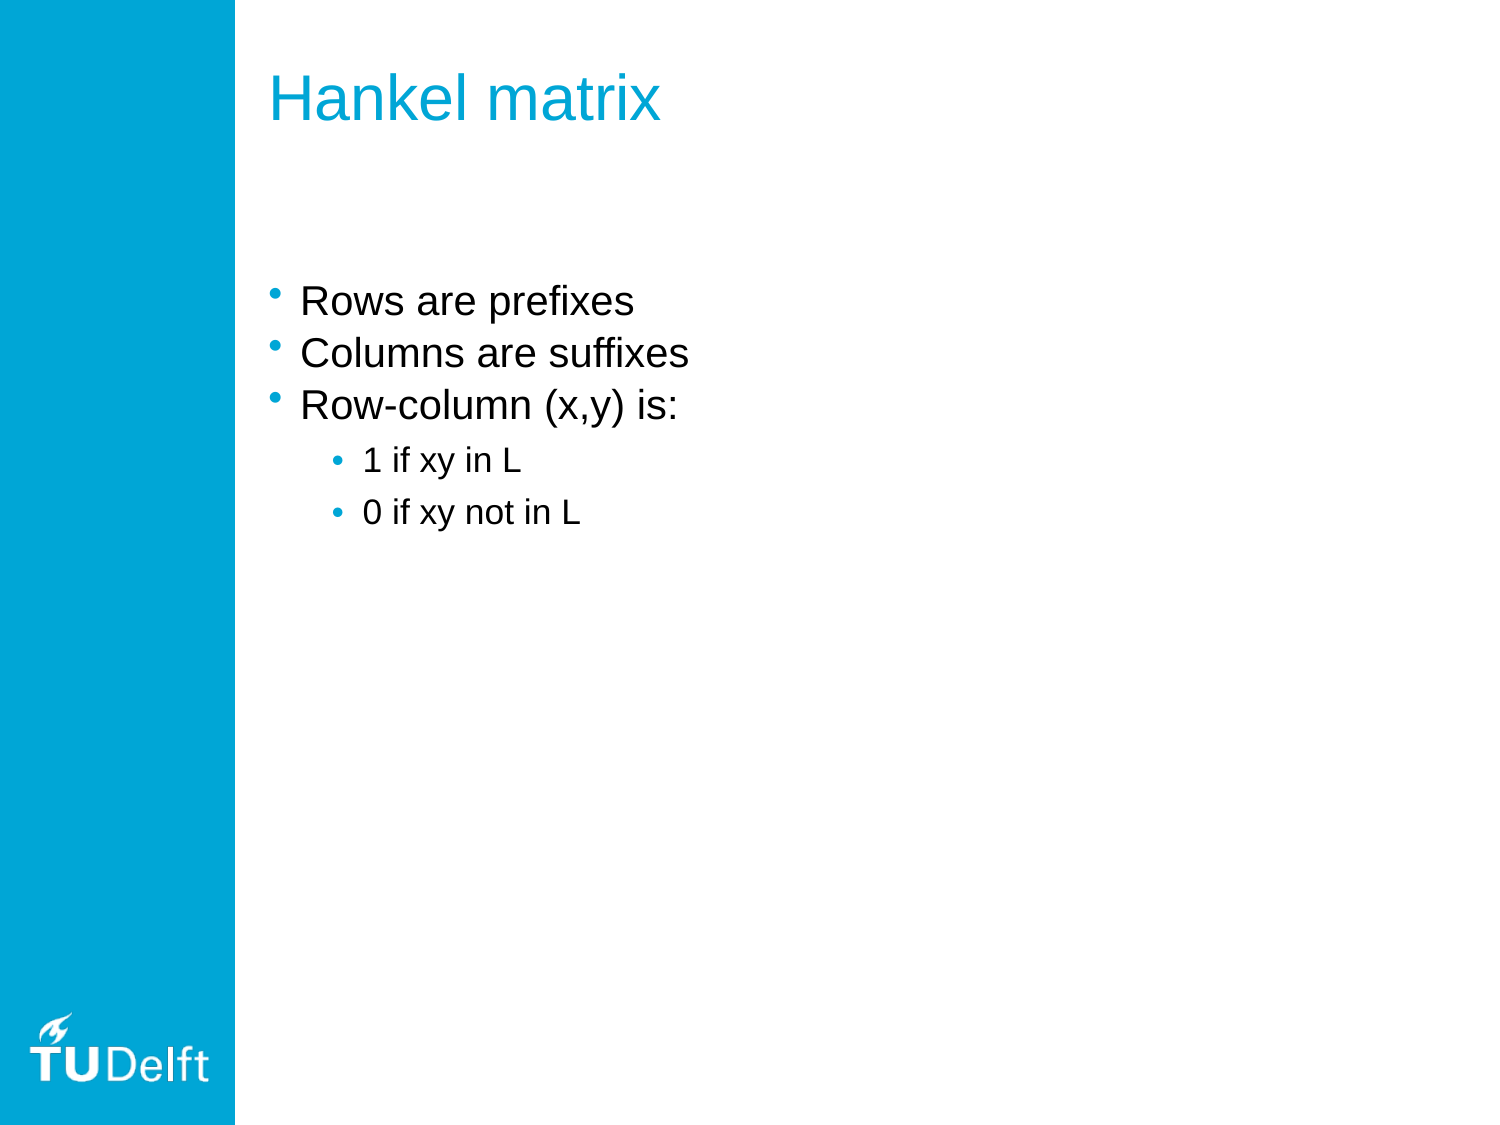

# Hankel matrix
Rows are prefixes
Columns are suffixes
Row-column (x,y) is:
1 if xy in L
0 if xy not in L